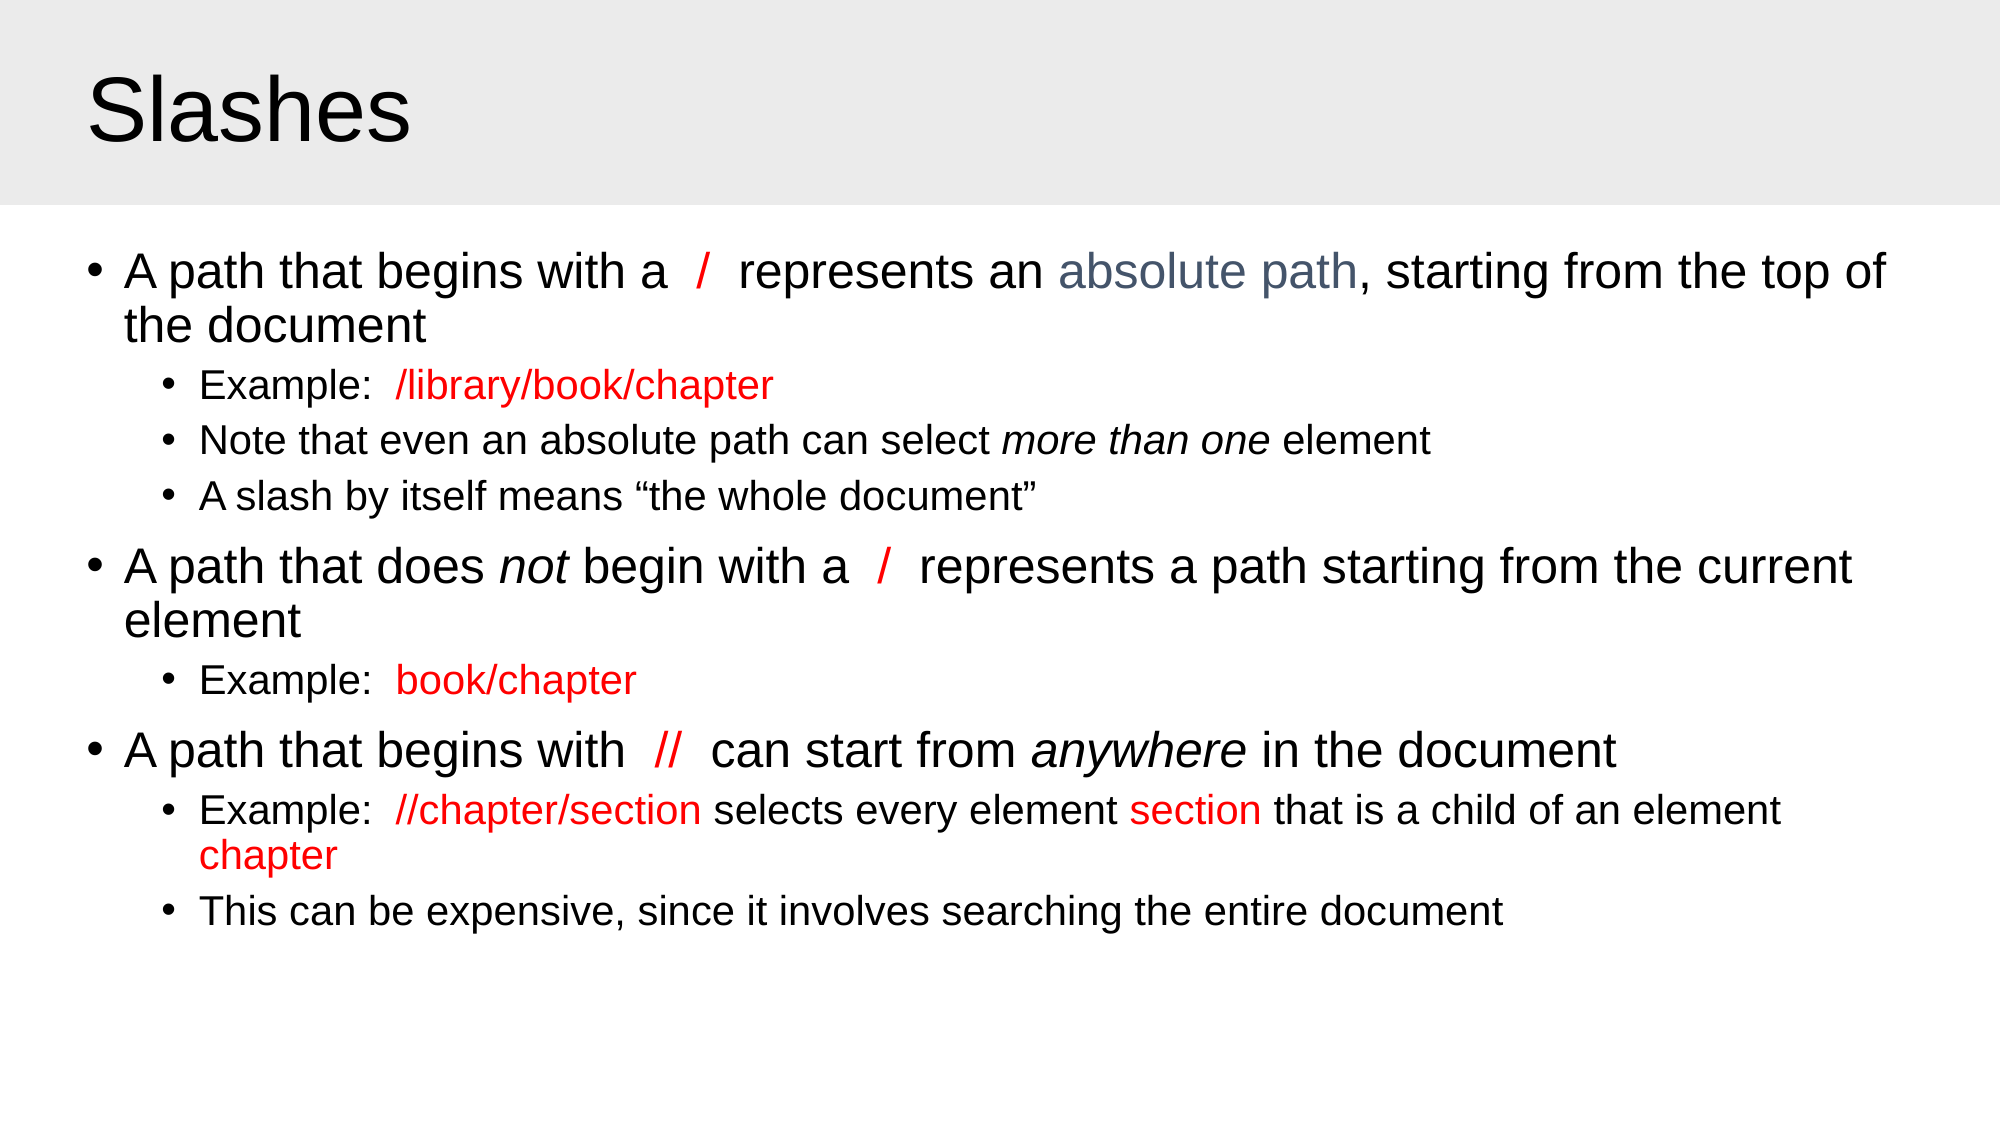

# Slashes
A path that begins with a  /  represents an absolute path, starting from the top of the document
Example:  /library/book/chapter
Note that even an absolute path can select more than one element
A slash by itself means “the whole document”
A path that does not begin with a  /  represents a path starting from the current element
Example:  book/chapter
A path that begins with  //  can start from anywhere in the document
Example:  //chapter/section selects every element section that is a child of an element chapter
This can be expensive, since it involves searching the entire document